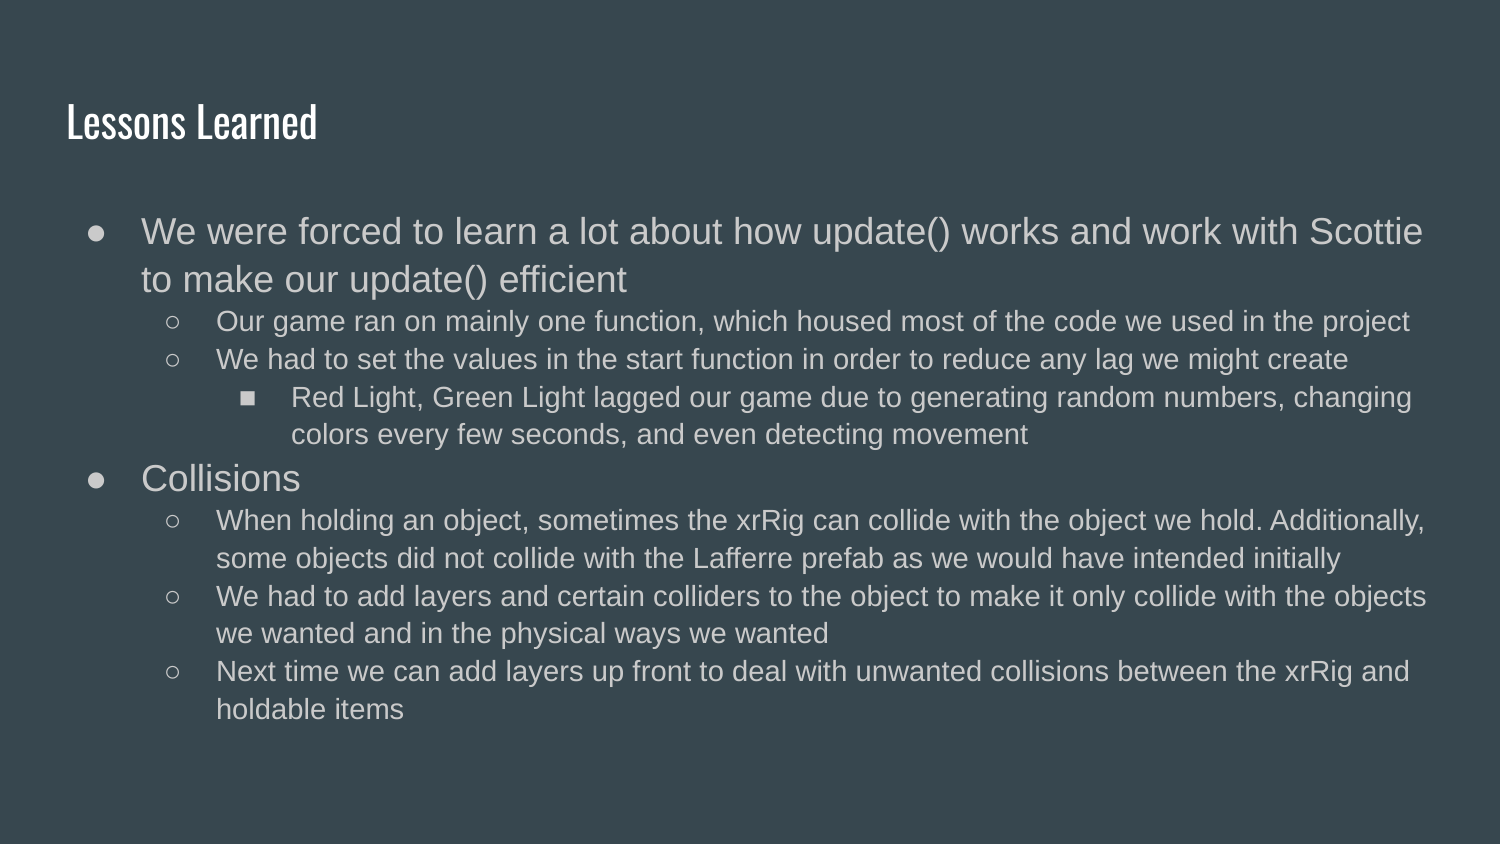

# Lessons Learned
We were forced to learn a lot about how update() works and work with Scottie to make our update() efficient
Our game ran on mainly one function, which housed most of the code we used in the project
We had to set the values in the start function in order to reduce any lag we might create
Red Light, Green Light lagged our game due to generating random numbers, changing colors every few seconds, and even detecting movement
Collisions
When holding an object, sometimes the xrRig can collide with the object we hold. Additionally, some objects did not collide with the Lafferre prefab as we would have intended initially
We had to add layers and certain colliders to the object to make it only collide with the objects we wanted and in the physical ways we wanted
Next time we can add layers up front to deal with unwanted collisions between the xrRig and holdable items